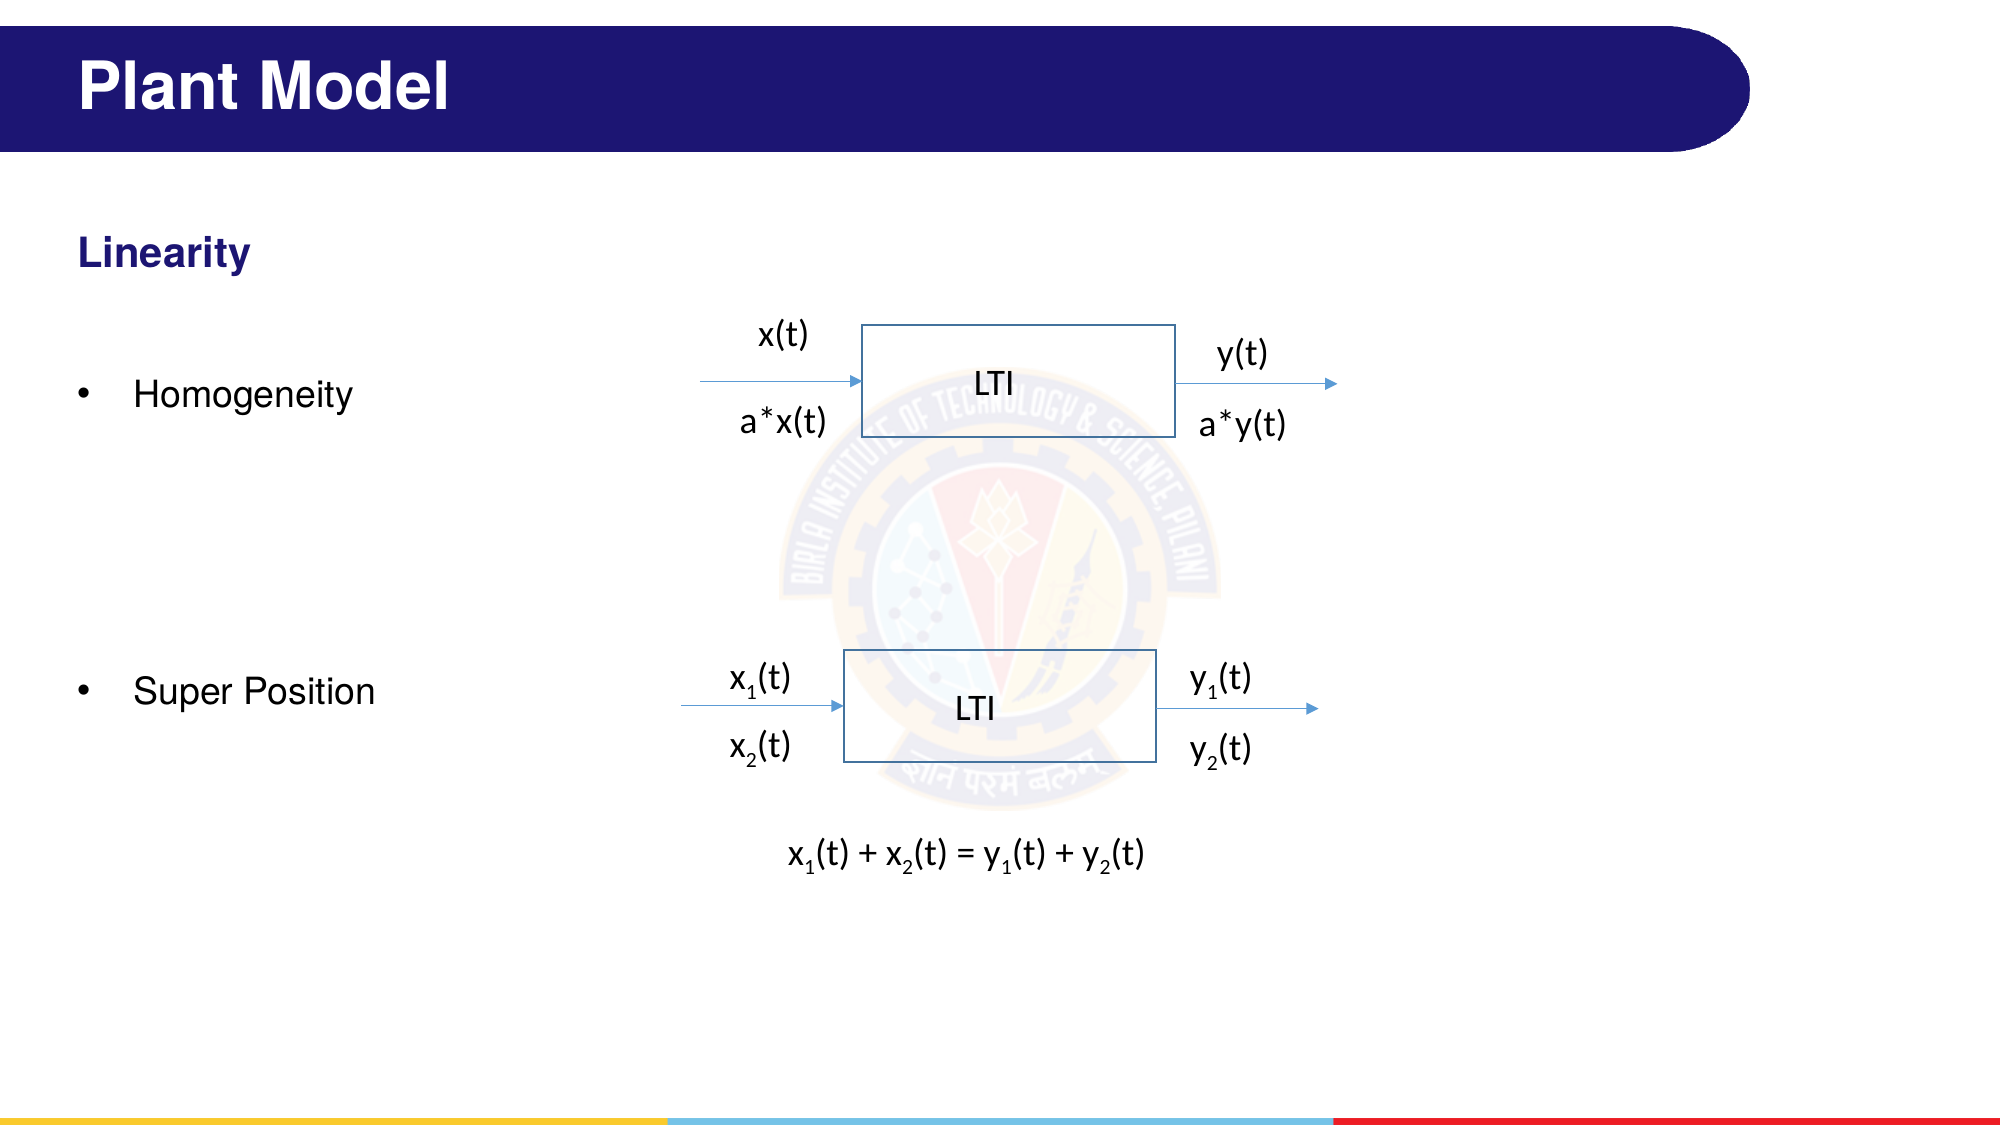

# Plant Model
Linearity
x(t)
y(t)

LTI
a*x(t)
a*y(t)
Homogeneity

y1(t)
x1(t)

LTI
x2(t)
y2(t)
x1(t) + x2(t) = y1(t) + y2(t)

Super Position